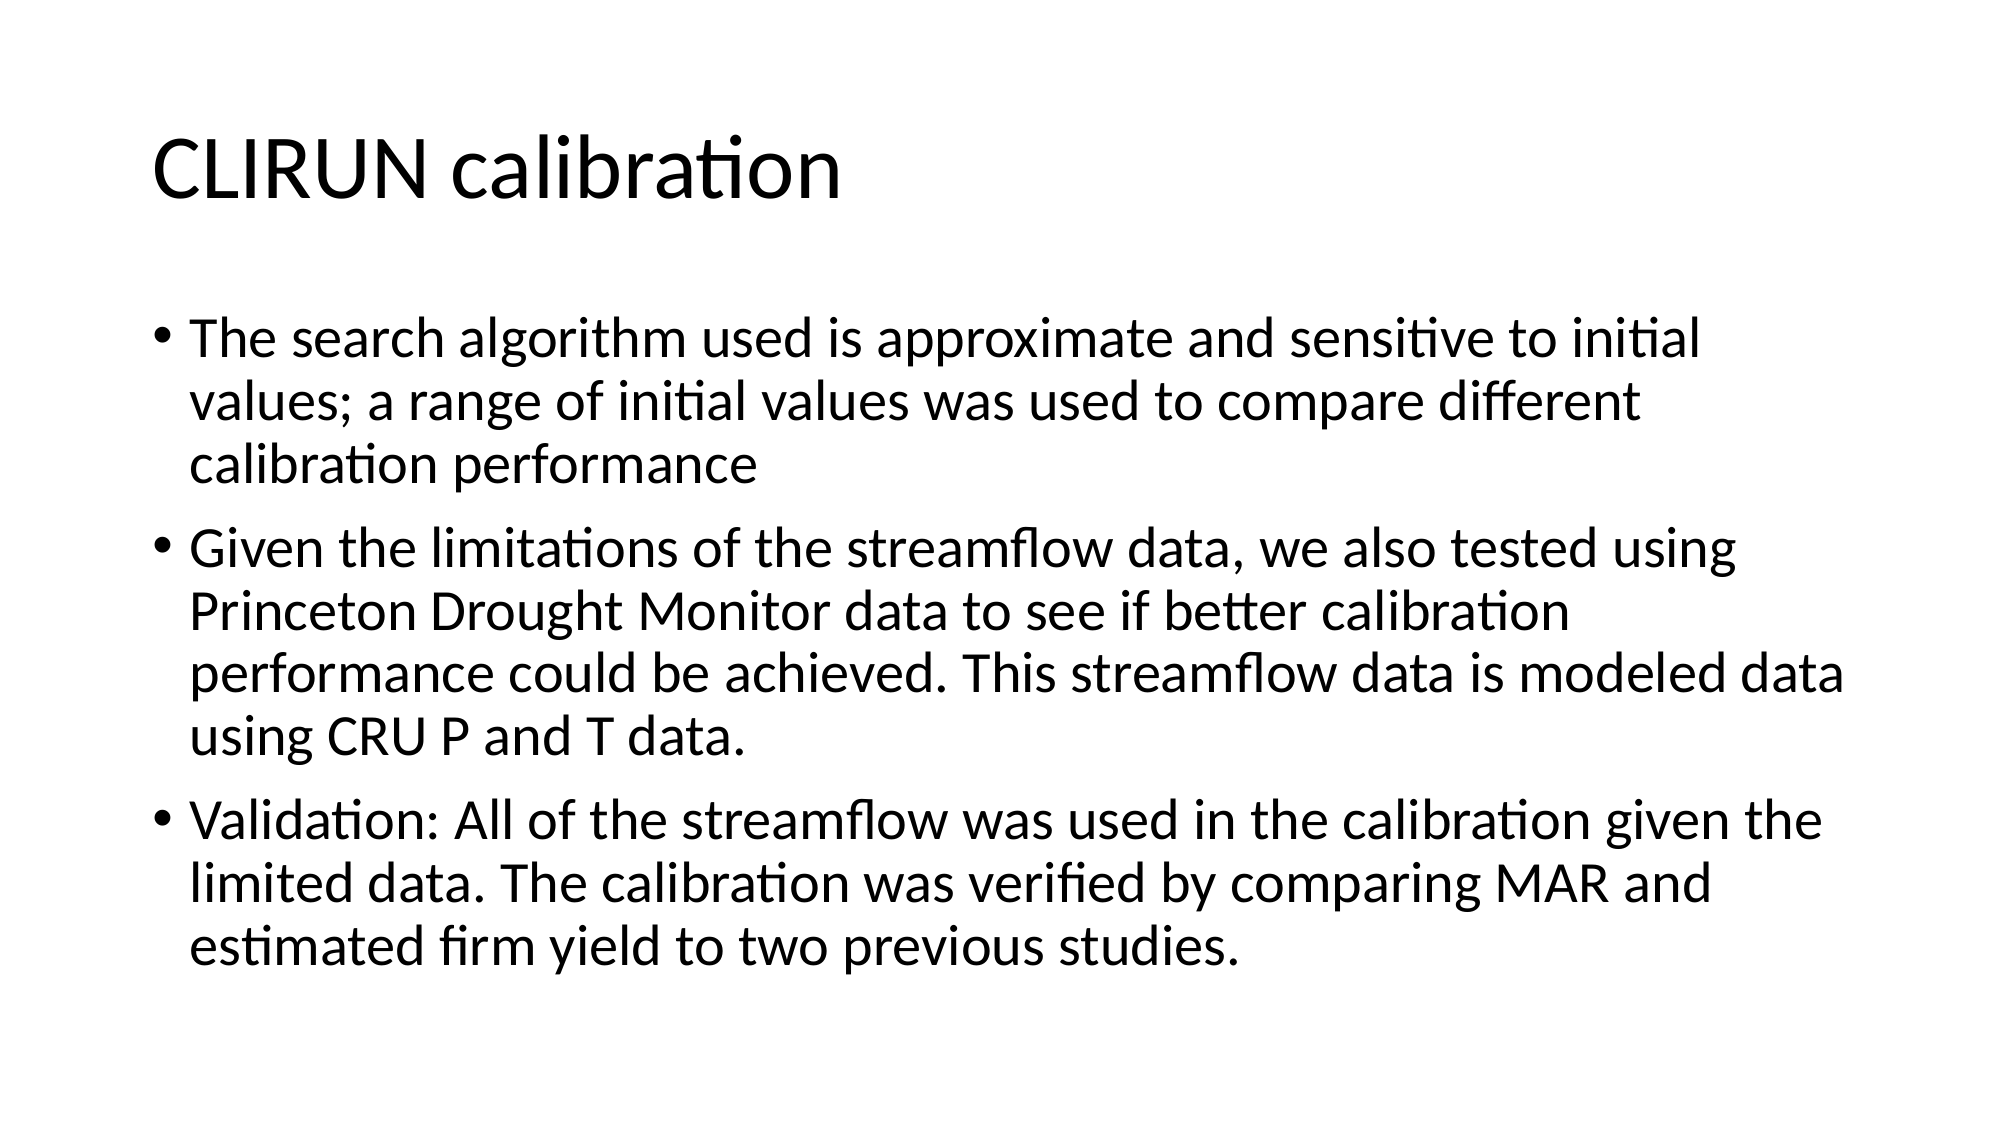

# CLIRUN calibration
The search algorithm used is approximate and sensitive to initial values; a range of initial values was used to compare different calibration performance
Given the limitations of the streamflow data, we also tested using Princeton Drought Monitor data to see if better calibration performance could be achieved. This streamflow data is modeled data using CRU P and T data.
Validation: All of the streamflow was used in the calibration given the limited data. The calibration was verified by comparing MAR and estimated firm yield to two previous studies.